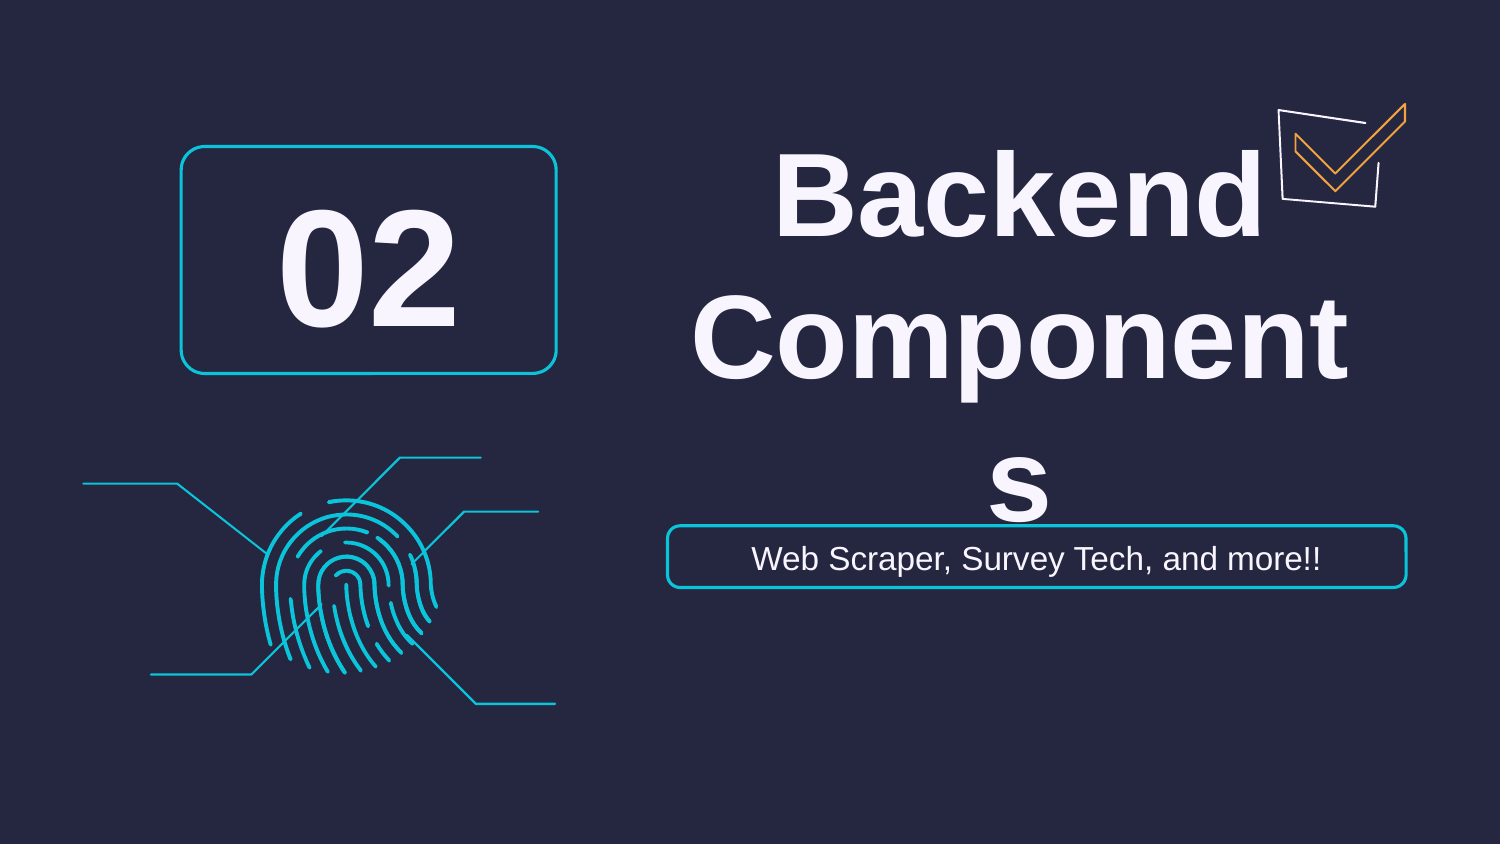

02
# Backend Components

Web Scraper, Survey Tech, and more!!